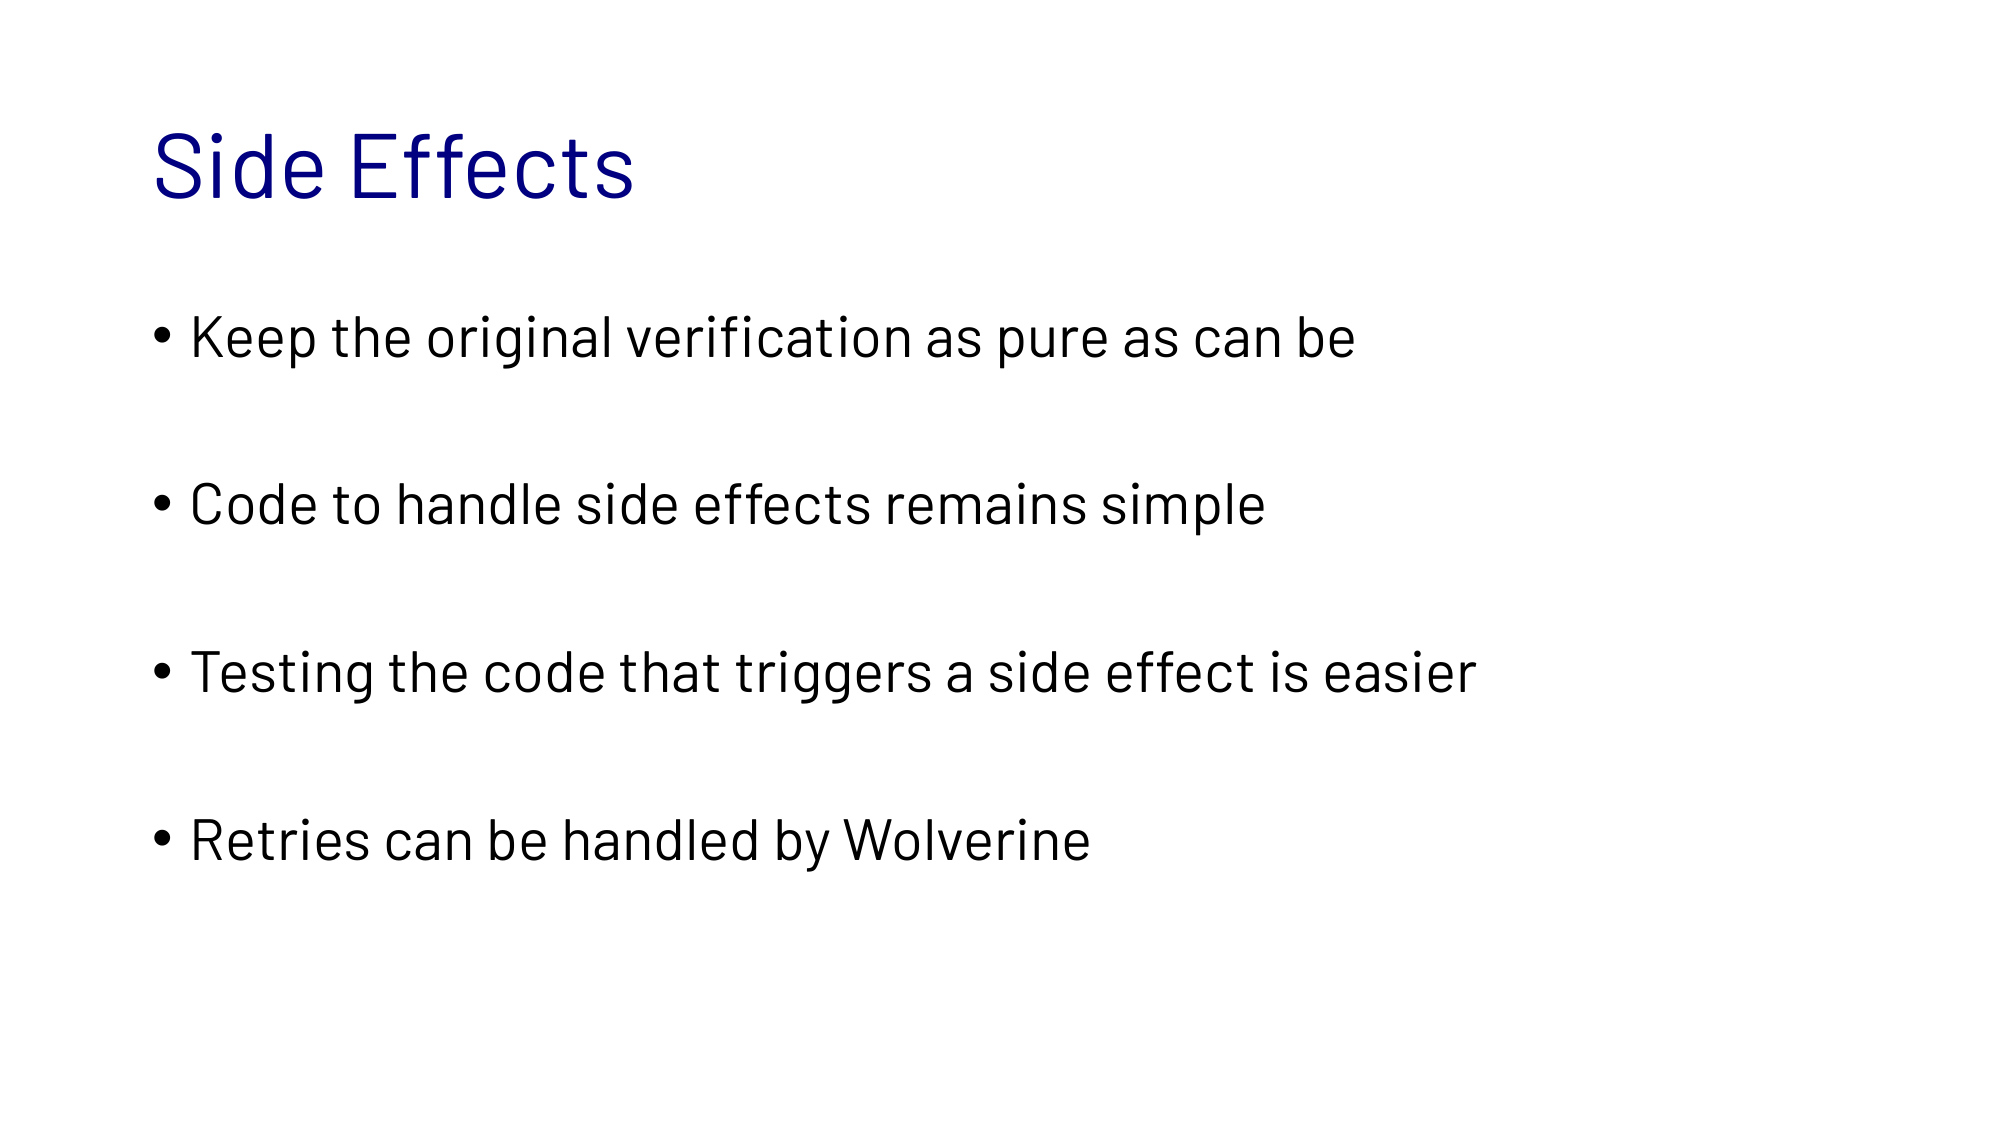

# Side Effects
Keep the original verification as pure as can be

Code to handle side effects remains simple

Testing the code that triggers a side effect is easier

Retries can be handled by Wolverine